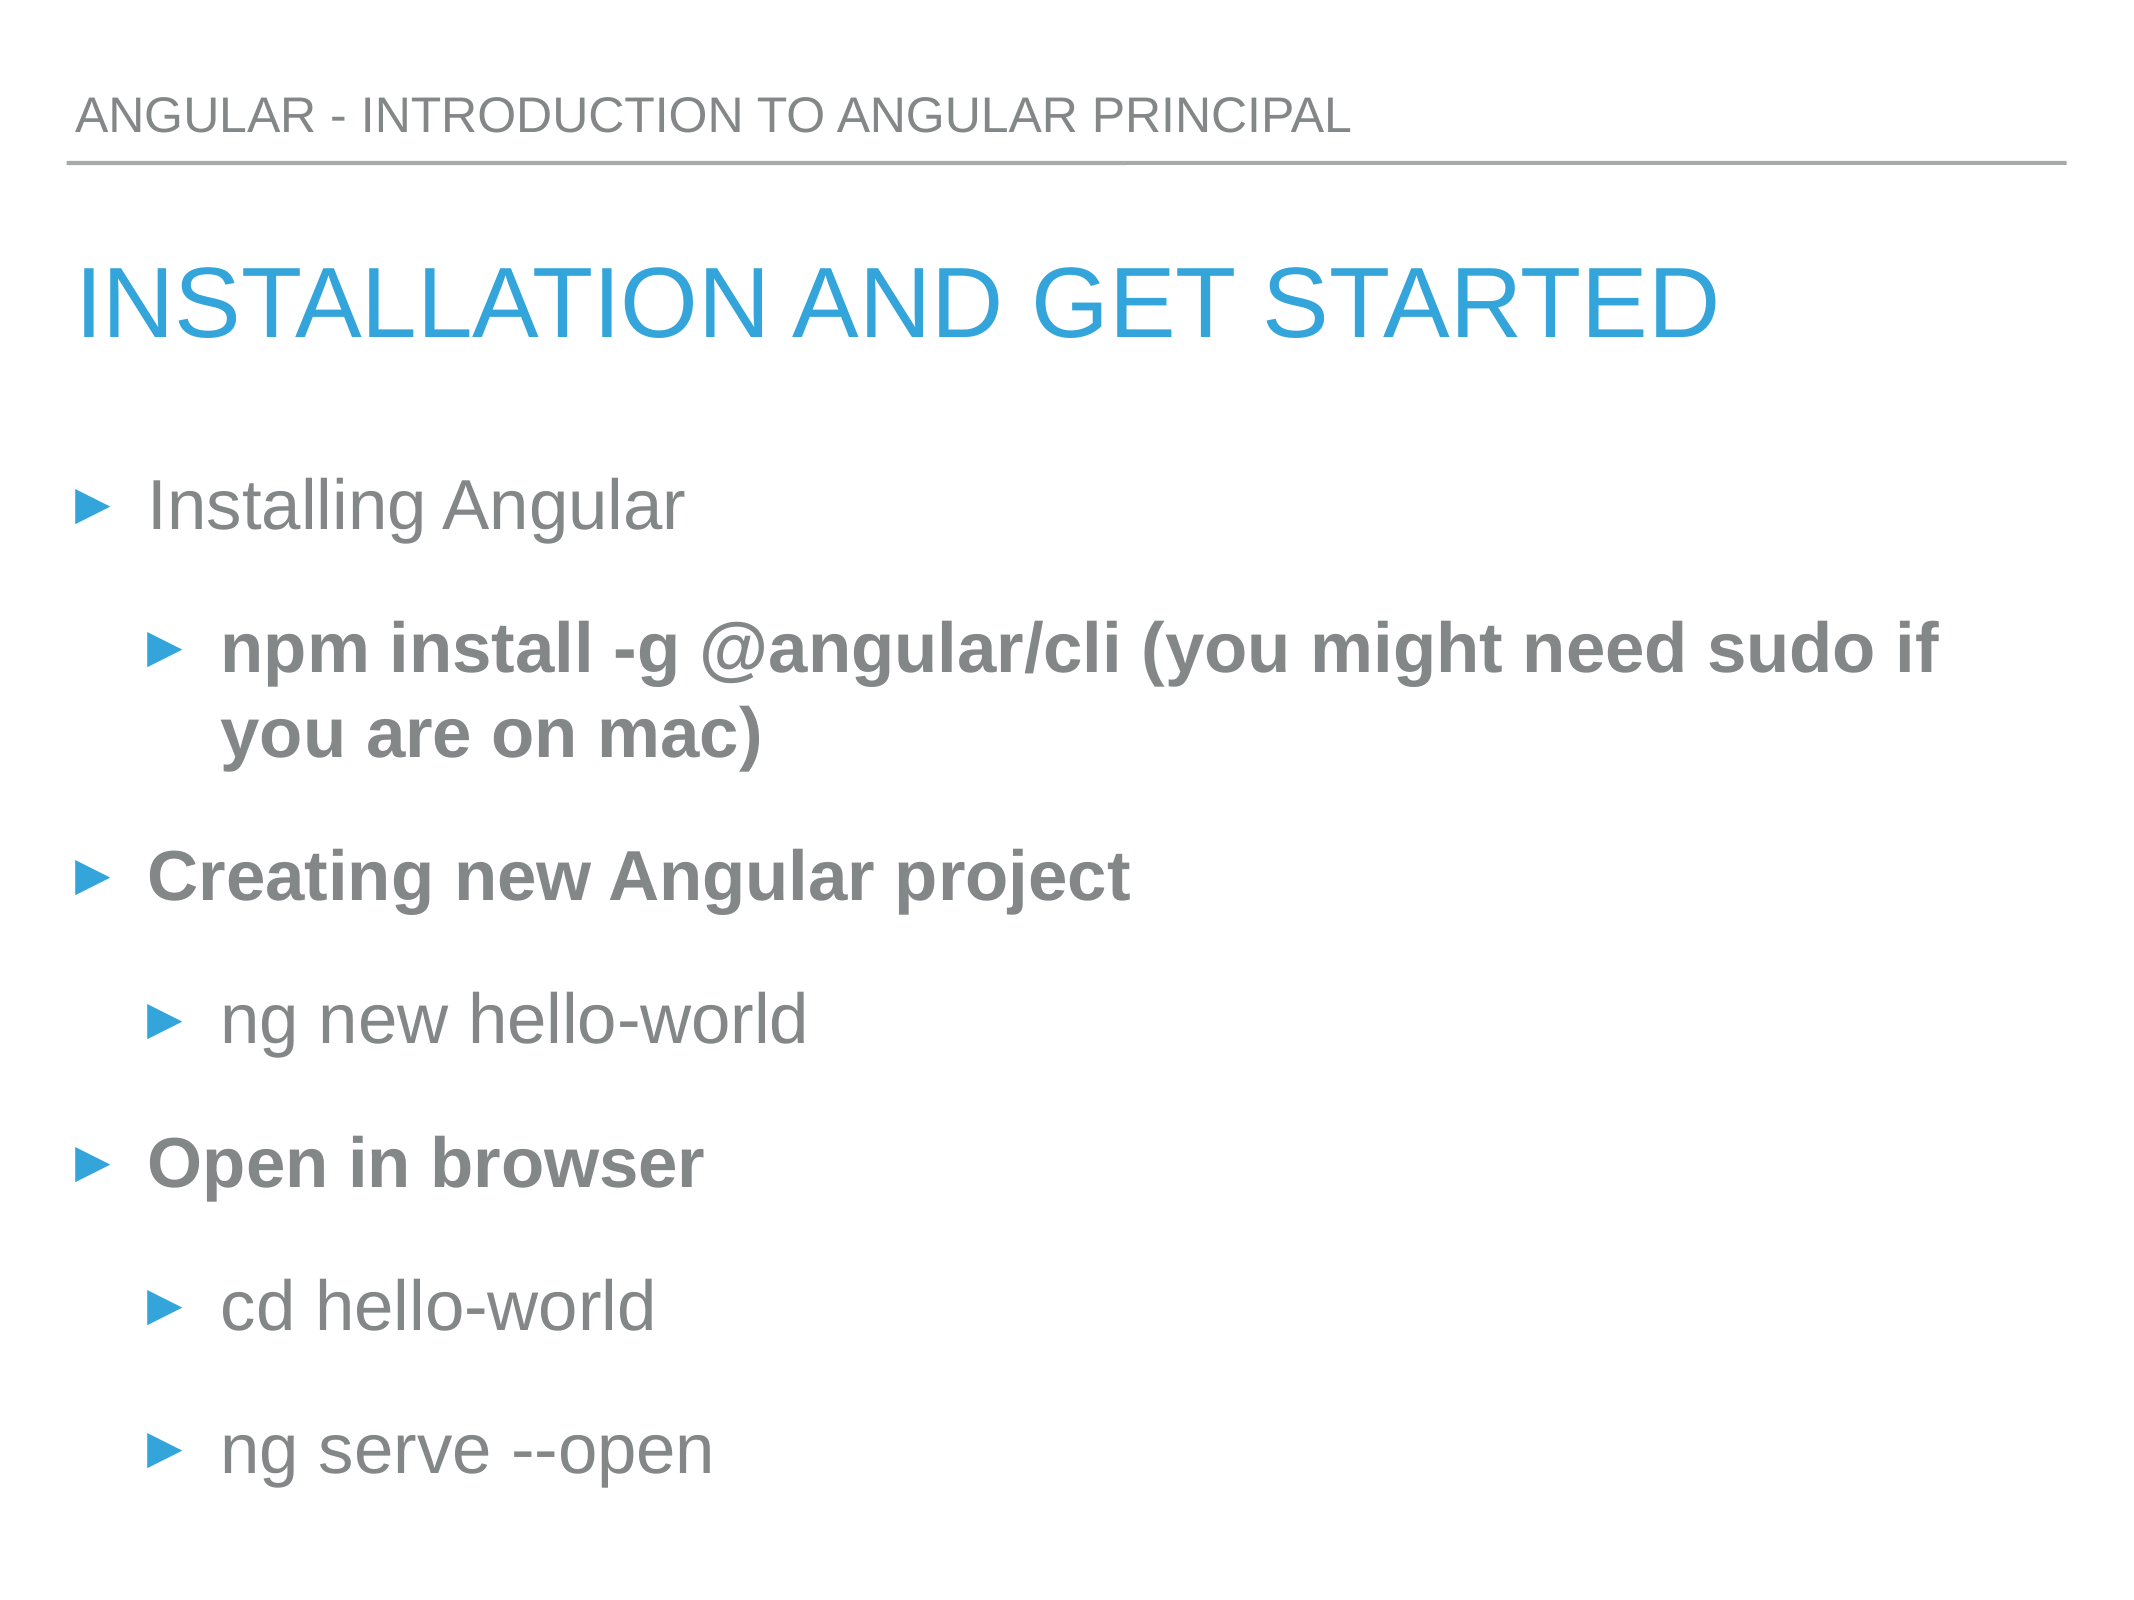

ANGULAR - INTRODUCTION TO ANGULAR PRINCIPAL
# INSTALLATION AND GET STARTED
Installing Angular
npm install -g @angular/cli (you might need sudo if you are on mac)
Creating new Angular project
ng new hello-world
Open in browser
cd hello-world
ng serve --open